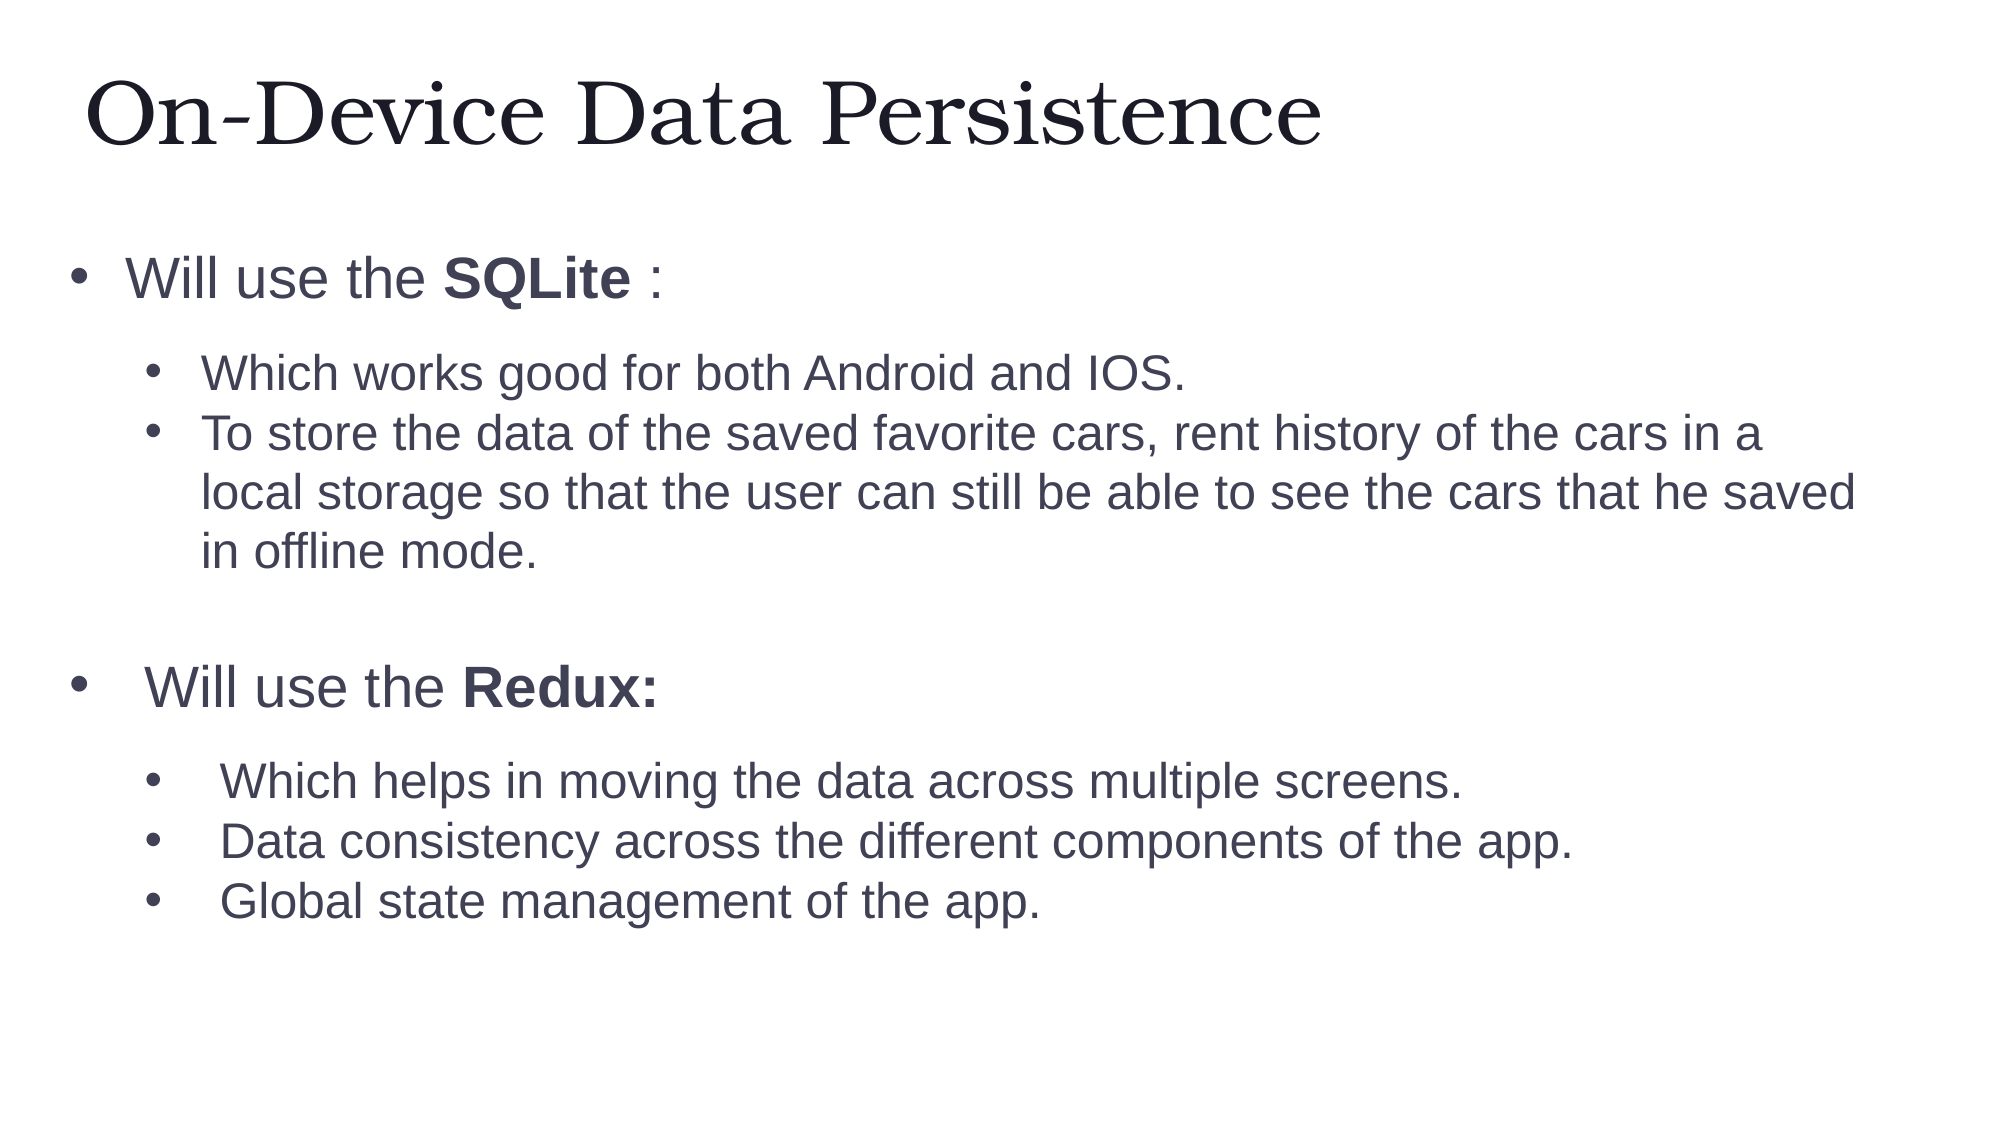

On-Device Data Persistence
Will use the SQLite :
Which works good for both Android and IOS.
To store the data of the saved favorite cars, rent history of the cars in a local storage so that the user can still be able to see the cars that he saved in offline mode.

Will use the Redux:
Which helps in moving the data across multiple screens.
Data consistency across the different components of the app.
Global state management of the app.